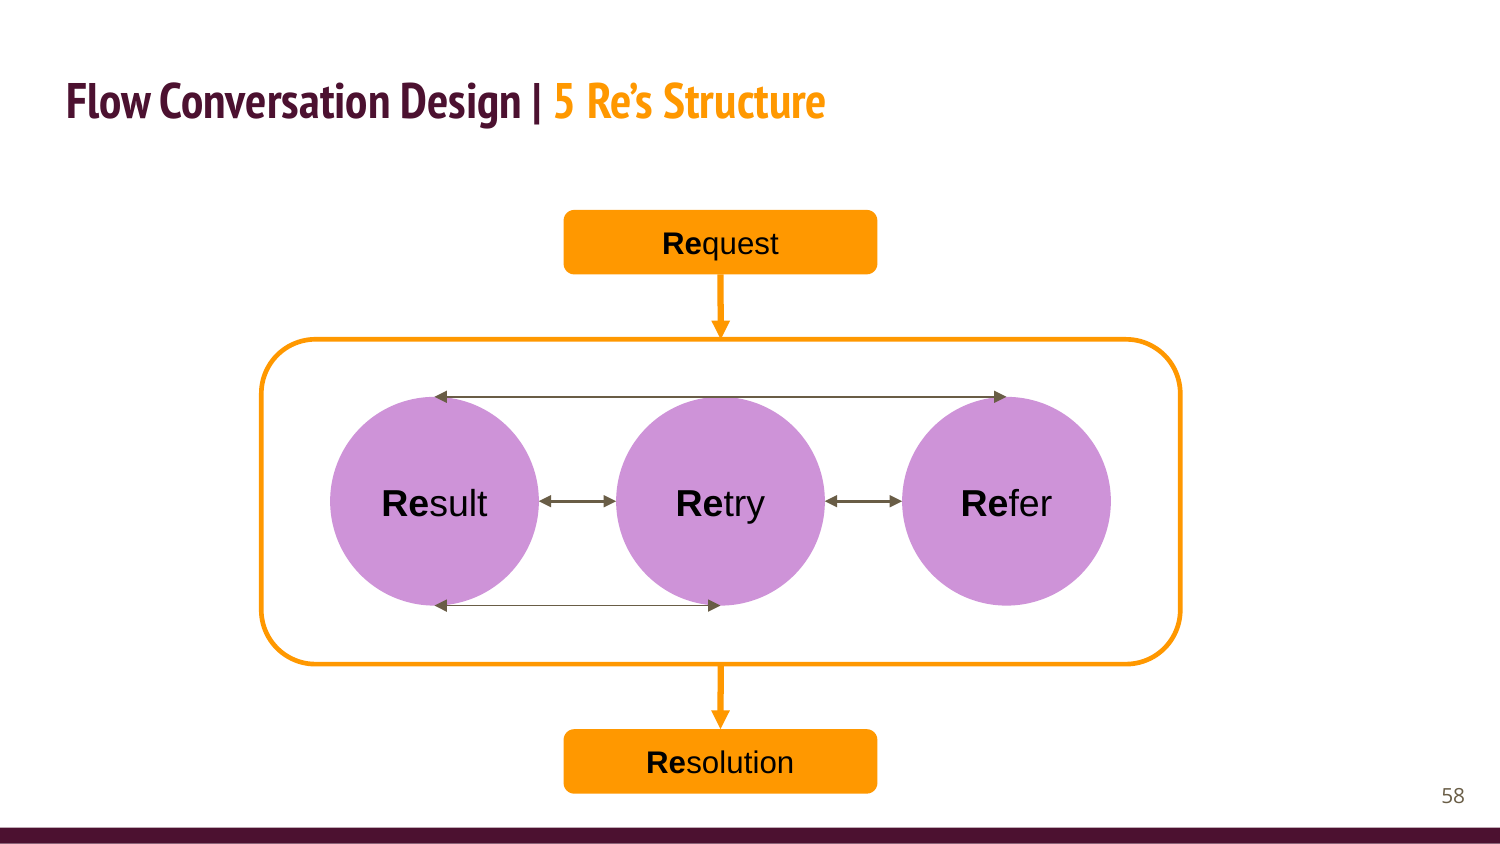

Flow Conversation Design | 5 Re’s Structure
Request

Result
Retry
Refer
Resolution
58